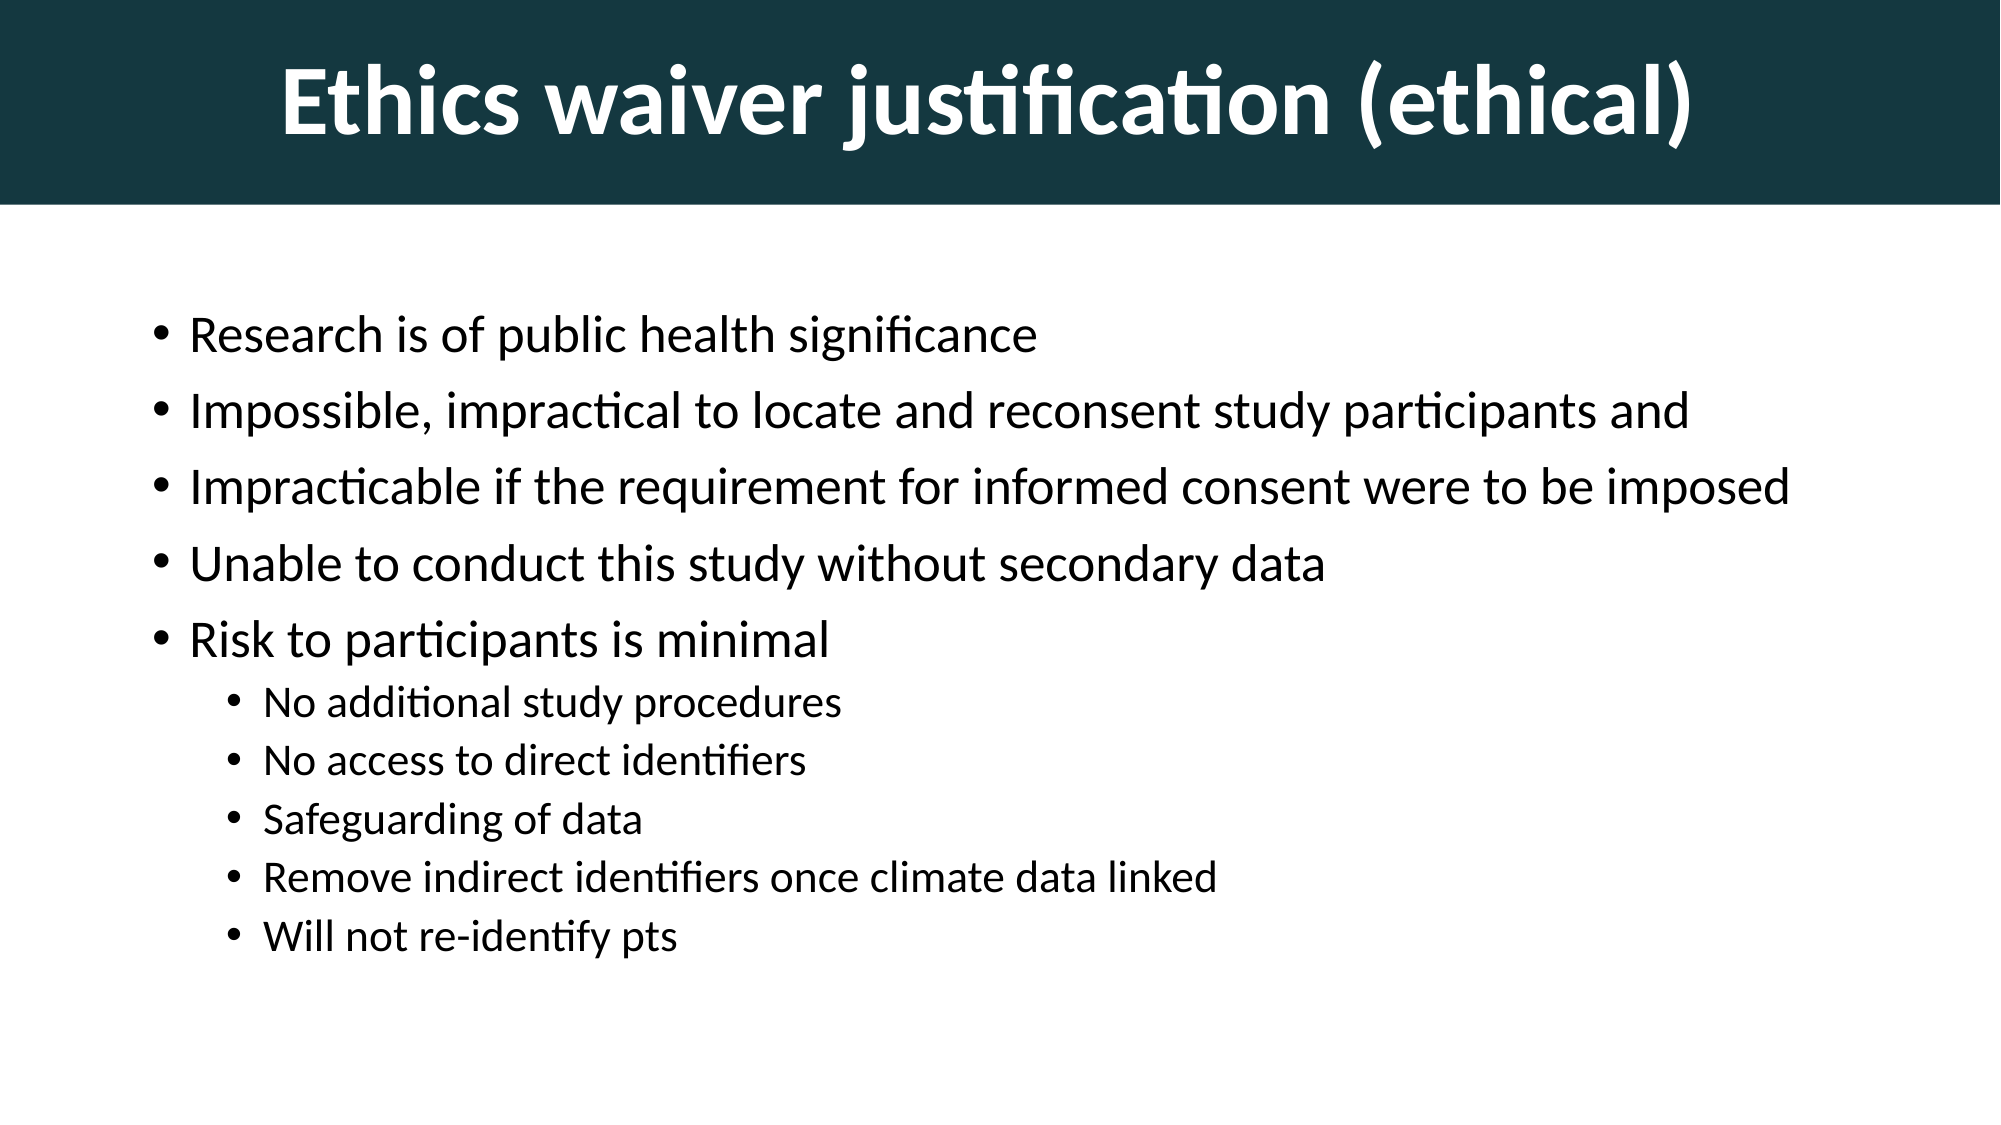

Ethics waiver justification (ethical)
Research is of public health significance
Impossible, impractical to locate and reconsent study participants and
Impracticable if the requirement for informed consent were to be imposed
Unable to conduct this study without secondary data
Risk to participants is minimal
No additional study procedures
No access to direct identifiers
Safeguarding of data
Remove indirect identifiers once climate data linked
Will not re-identify pts